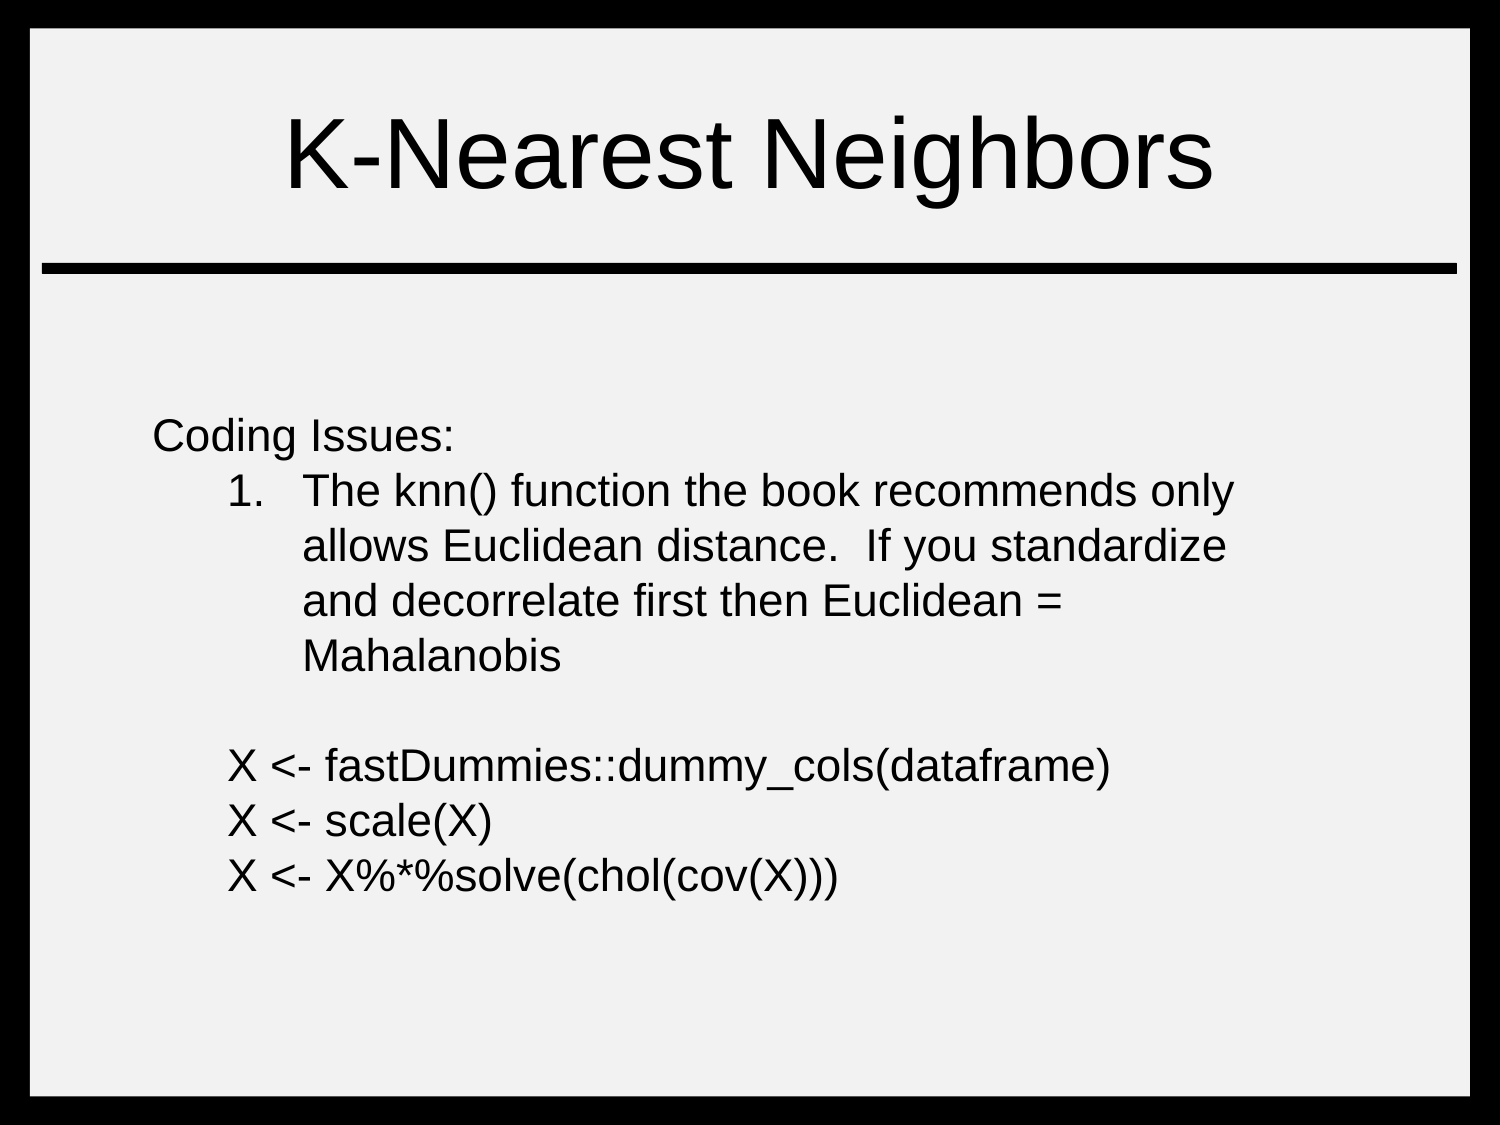

# K-Nearest Neighbors
Coding Issues:
The knn() function the book recommends only allows Euclidean distance.  If you standardize and decorrelate first then Euclidean = Mahalanobis

X <- fastDummies::dummy_cols(dataframe)
X <- scale(X)
X <- X%*%solve(chol(cov(X)))